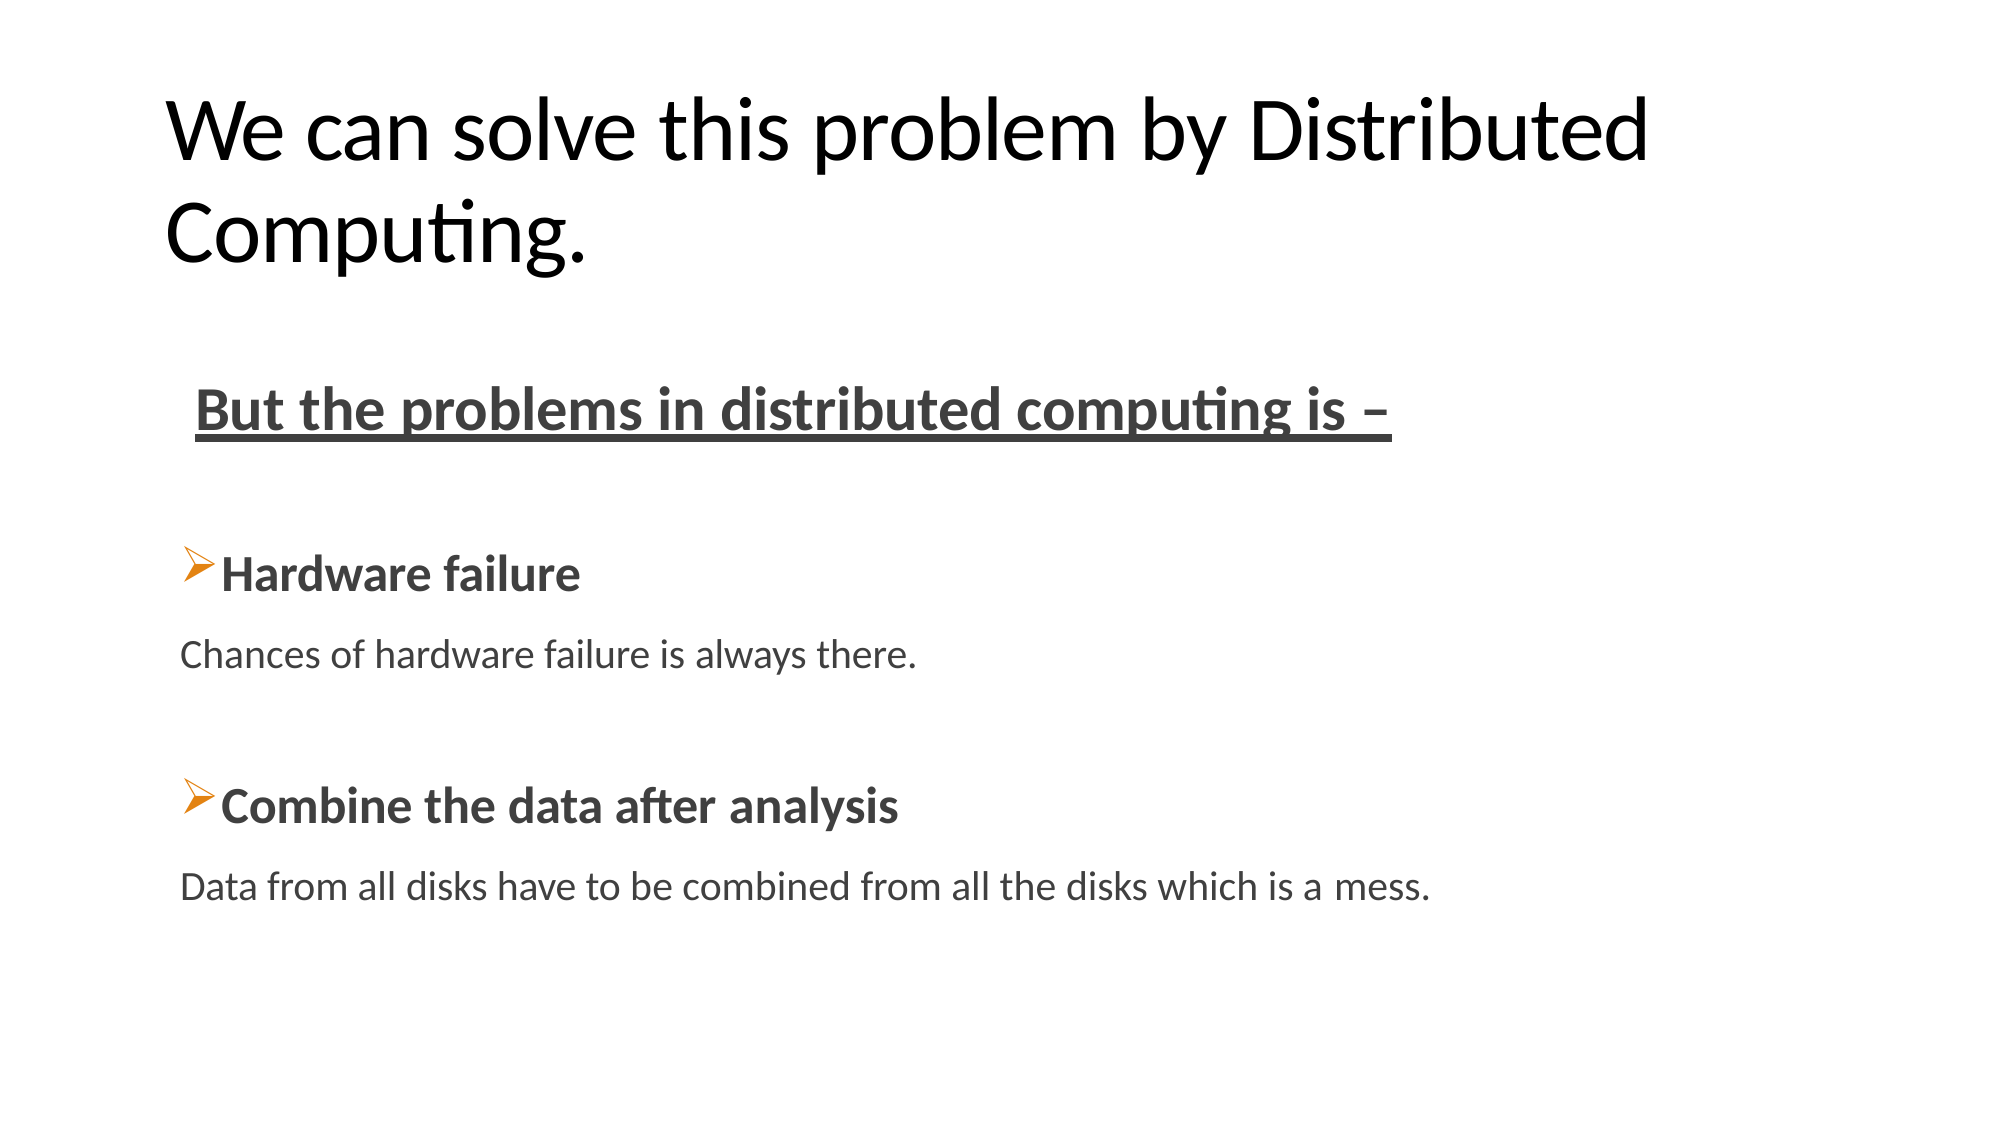

# We can solve this problem by Distributed  Computing.
But the problems in distributed computing is –

Hardware failure
Chances of hardware failure is always there.

Combine the data after analysis
Data from all disks have to be combined from all the disks which is a mess.